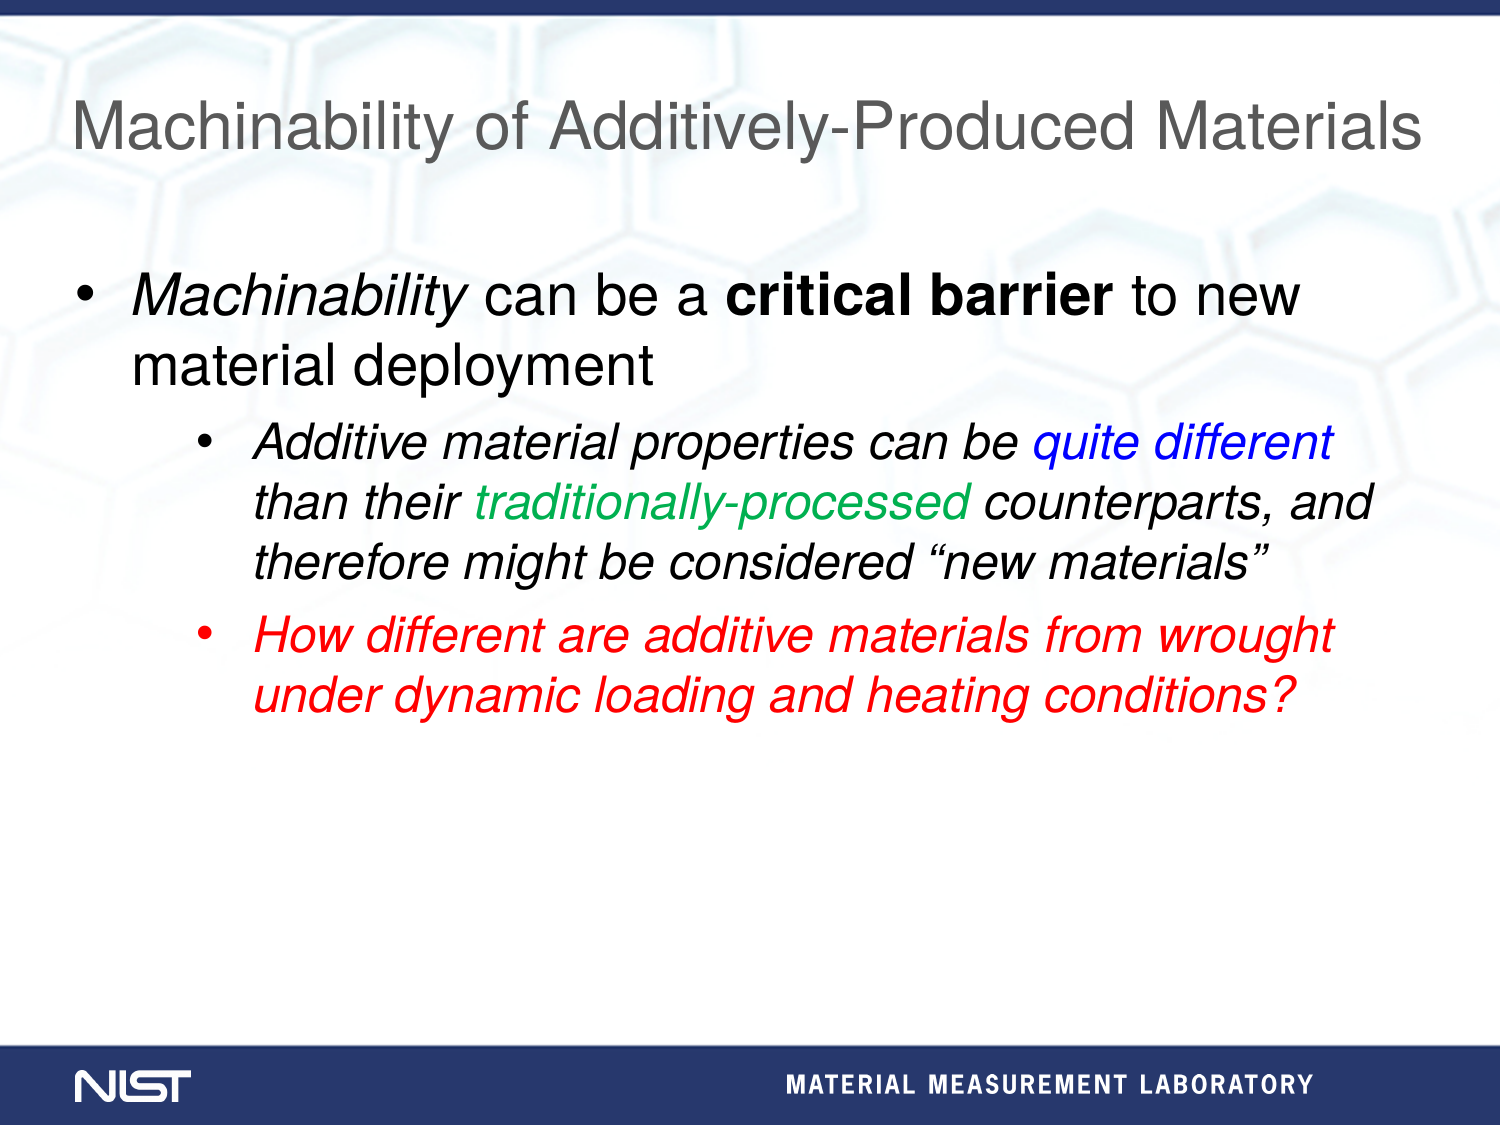

Machinability of Additively-Produced Materials
Machinability can be a critical barrier to new material deployment
Additive material properties can be quite different than their traditionally-processed counterparts, and therefore might be considered “new materials”
How different are additive materials from wrought under dynamic loading and heating conditions?